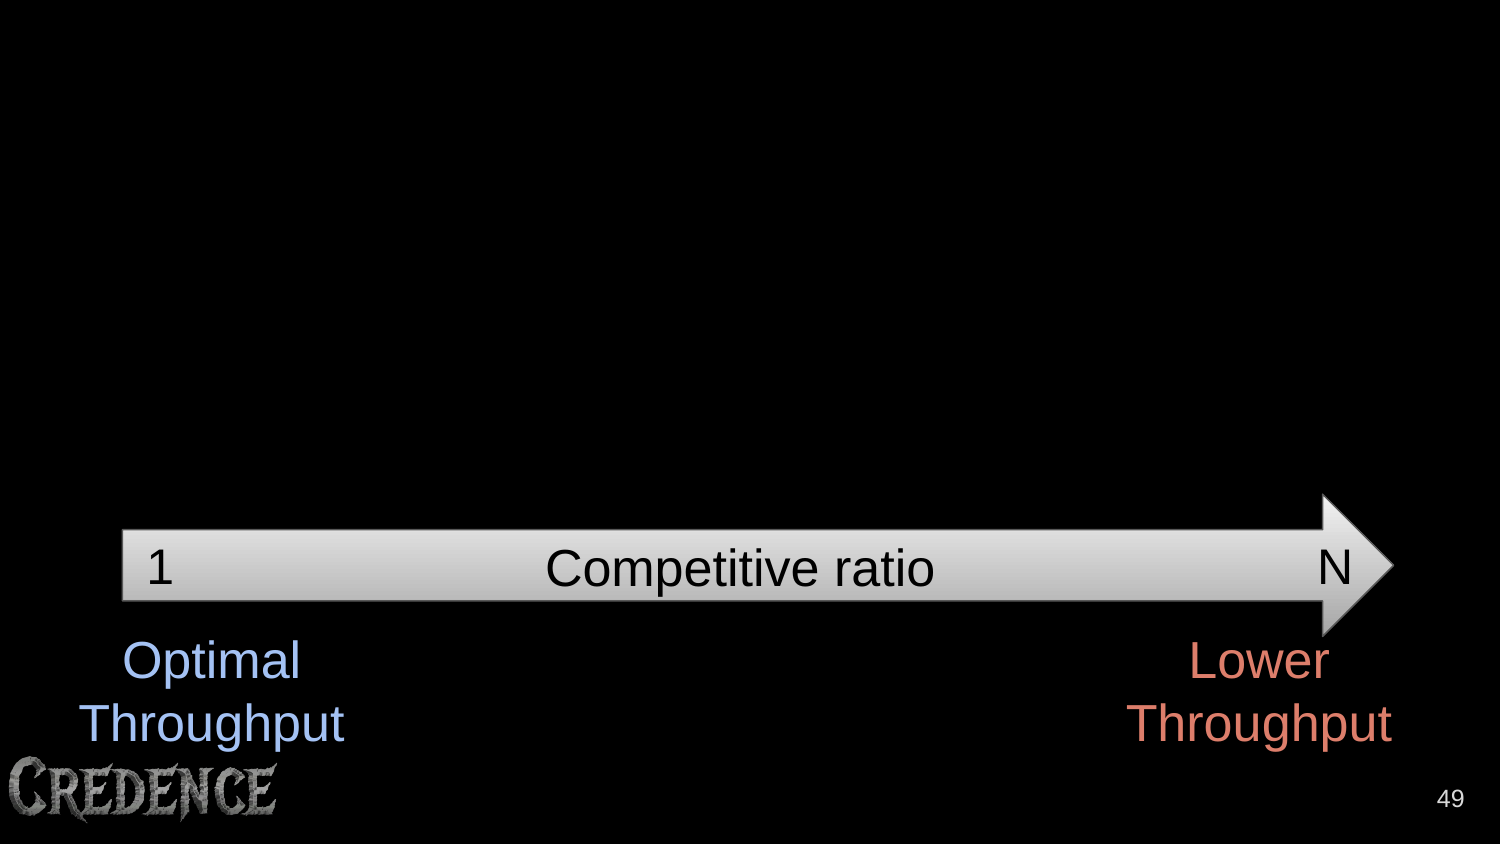

Competitive ratio
1
N
Optimal Throughput
Lower Throughput
49